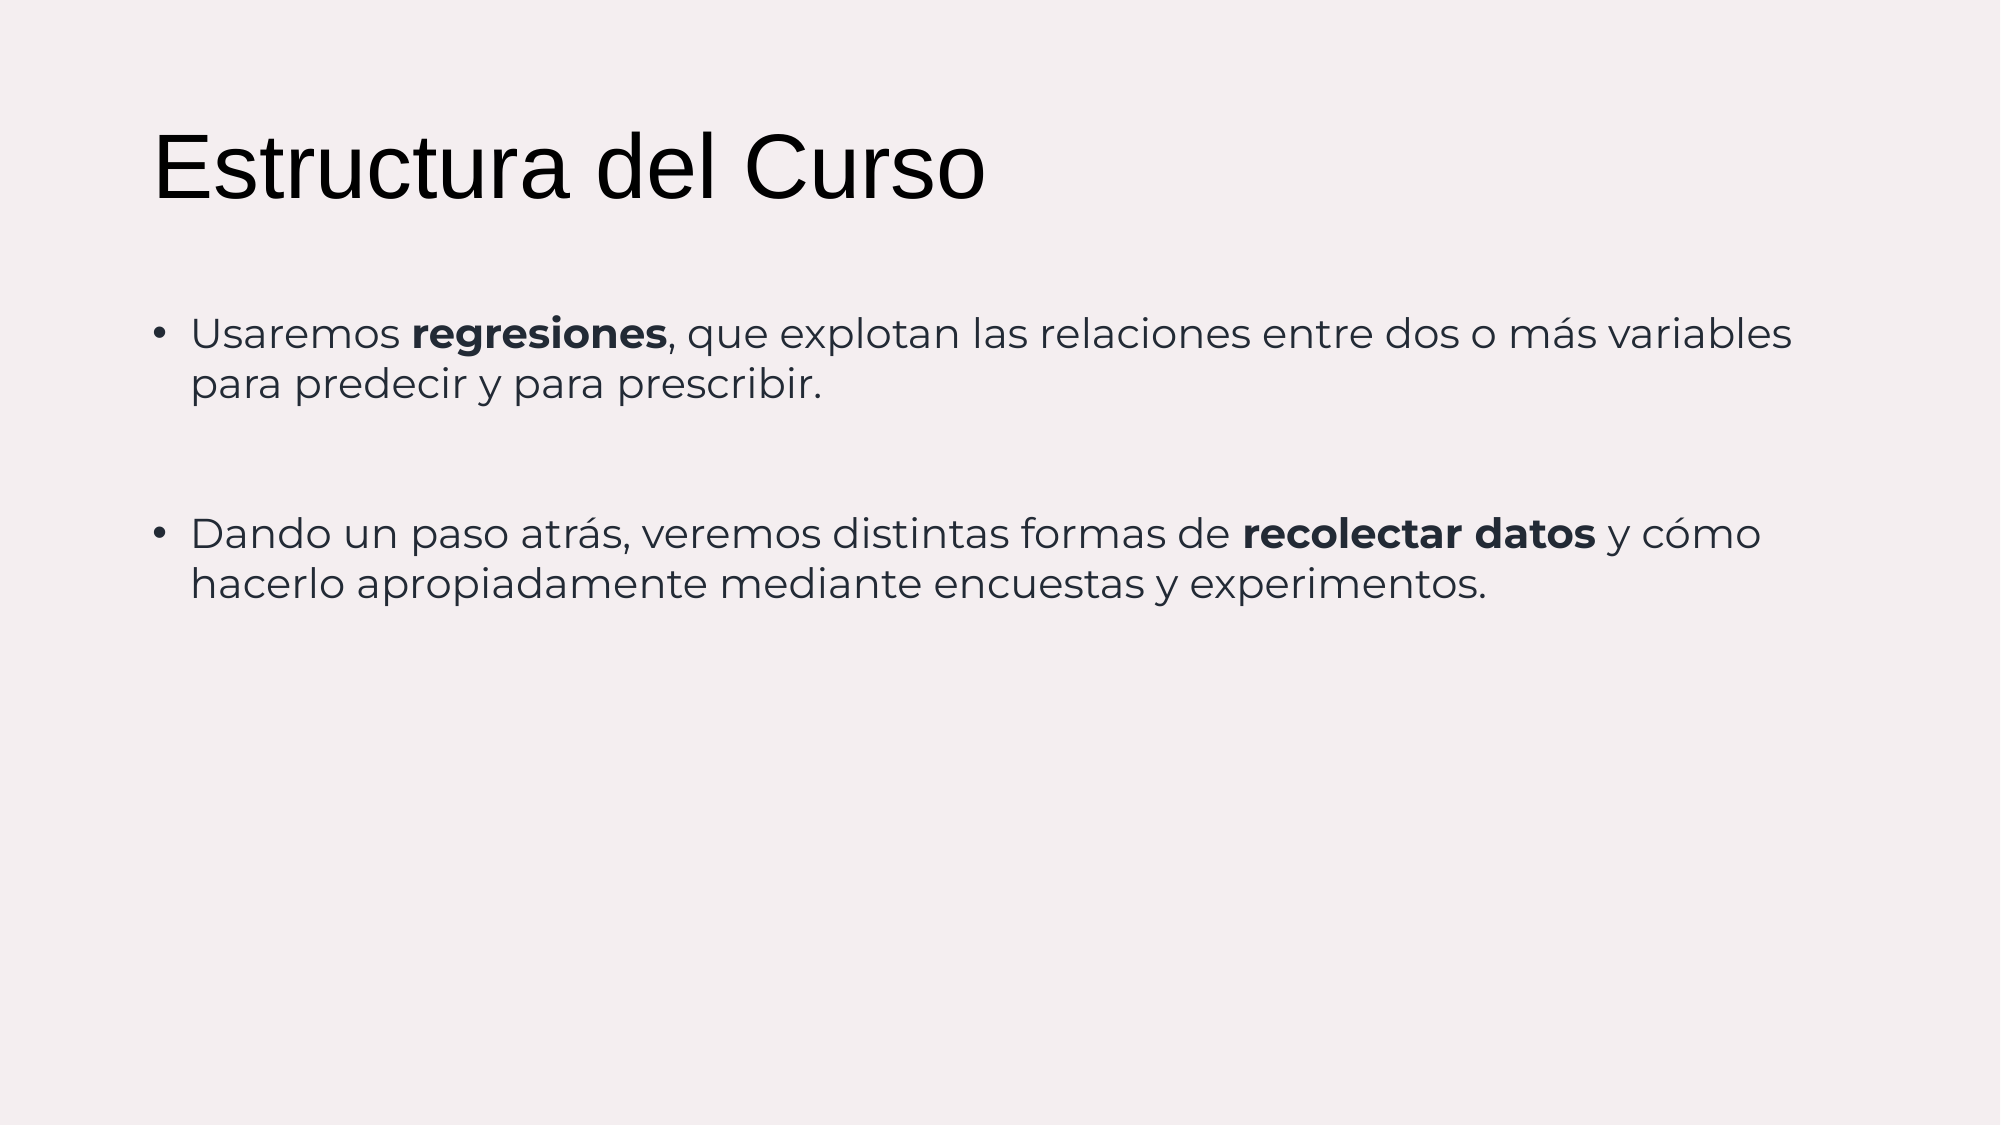

# Estructura del Curso
Usaremos regresiones, que explotan las relaciones entre dos o más variables para predecir y para prescribir.

Dando un paso atrás, veremos distintas formas de recolectar datos y cómo hacerlo apropiadamente mediante encuestas y experimentos.